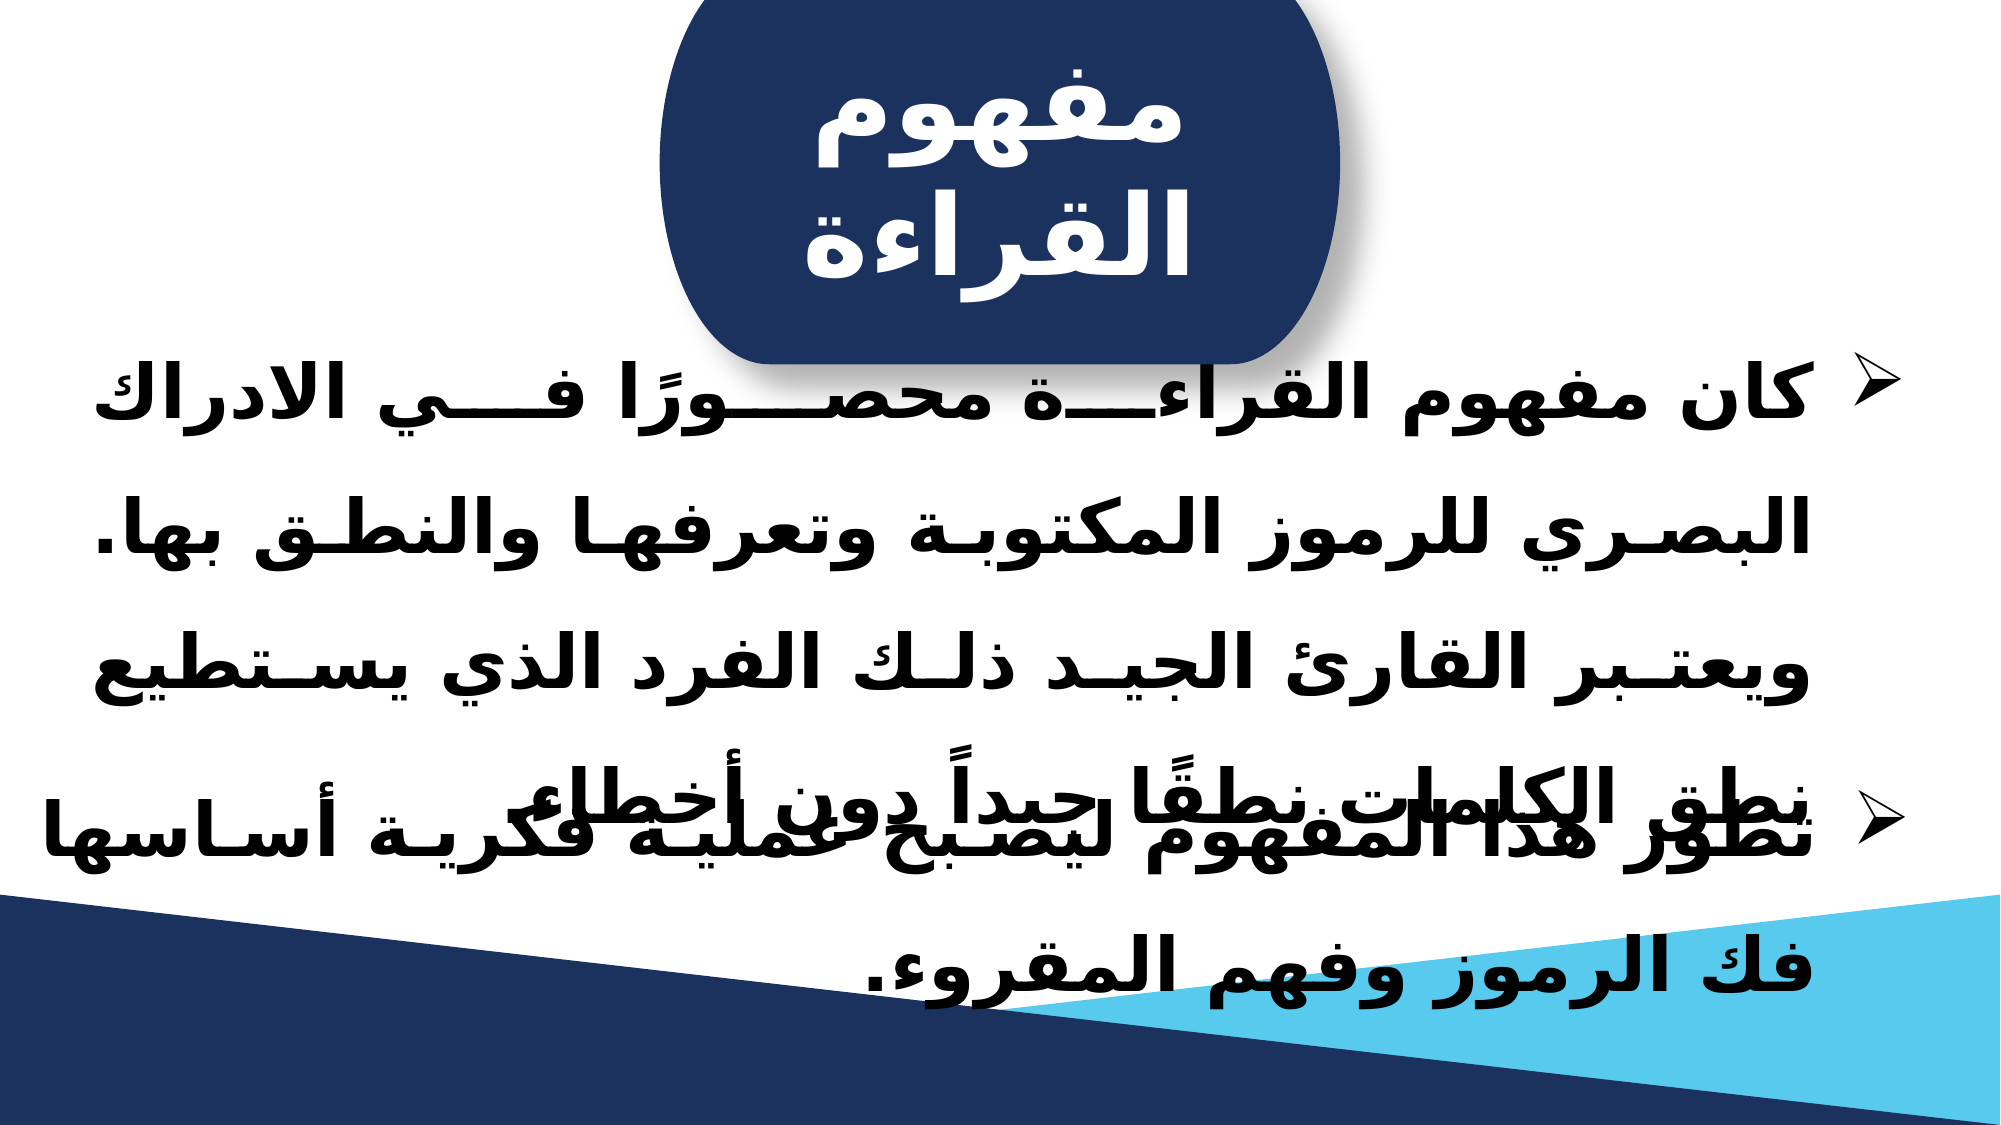

مفهوم القراءة
كان مفهوم القراءة محصورًا في الادراك البصري للرموز المكتوبة وتعرفها والنطق بها. ويعتبر القارئ الجيد ذلك الفرد الذي يستطيع نطق الكلمات نطقًا جيداً دون أخطاء.
تطور هذا المفهوم ليصبح عملية فكرية أساسها فك الرموز وفهم المقروء.